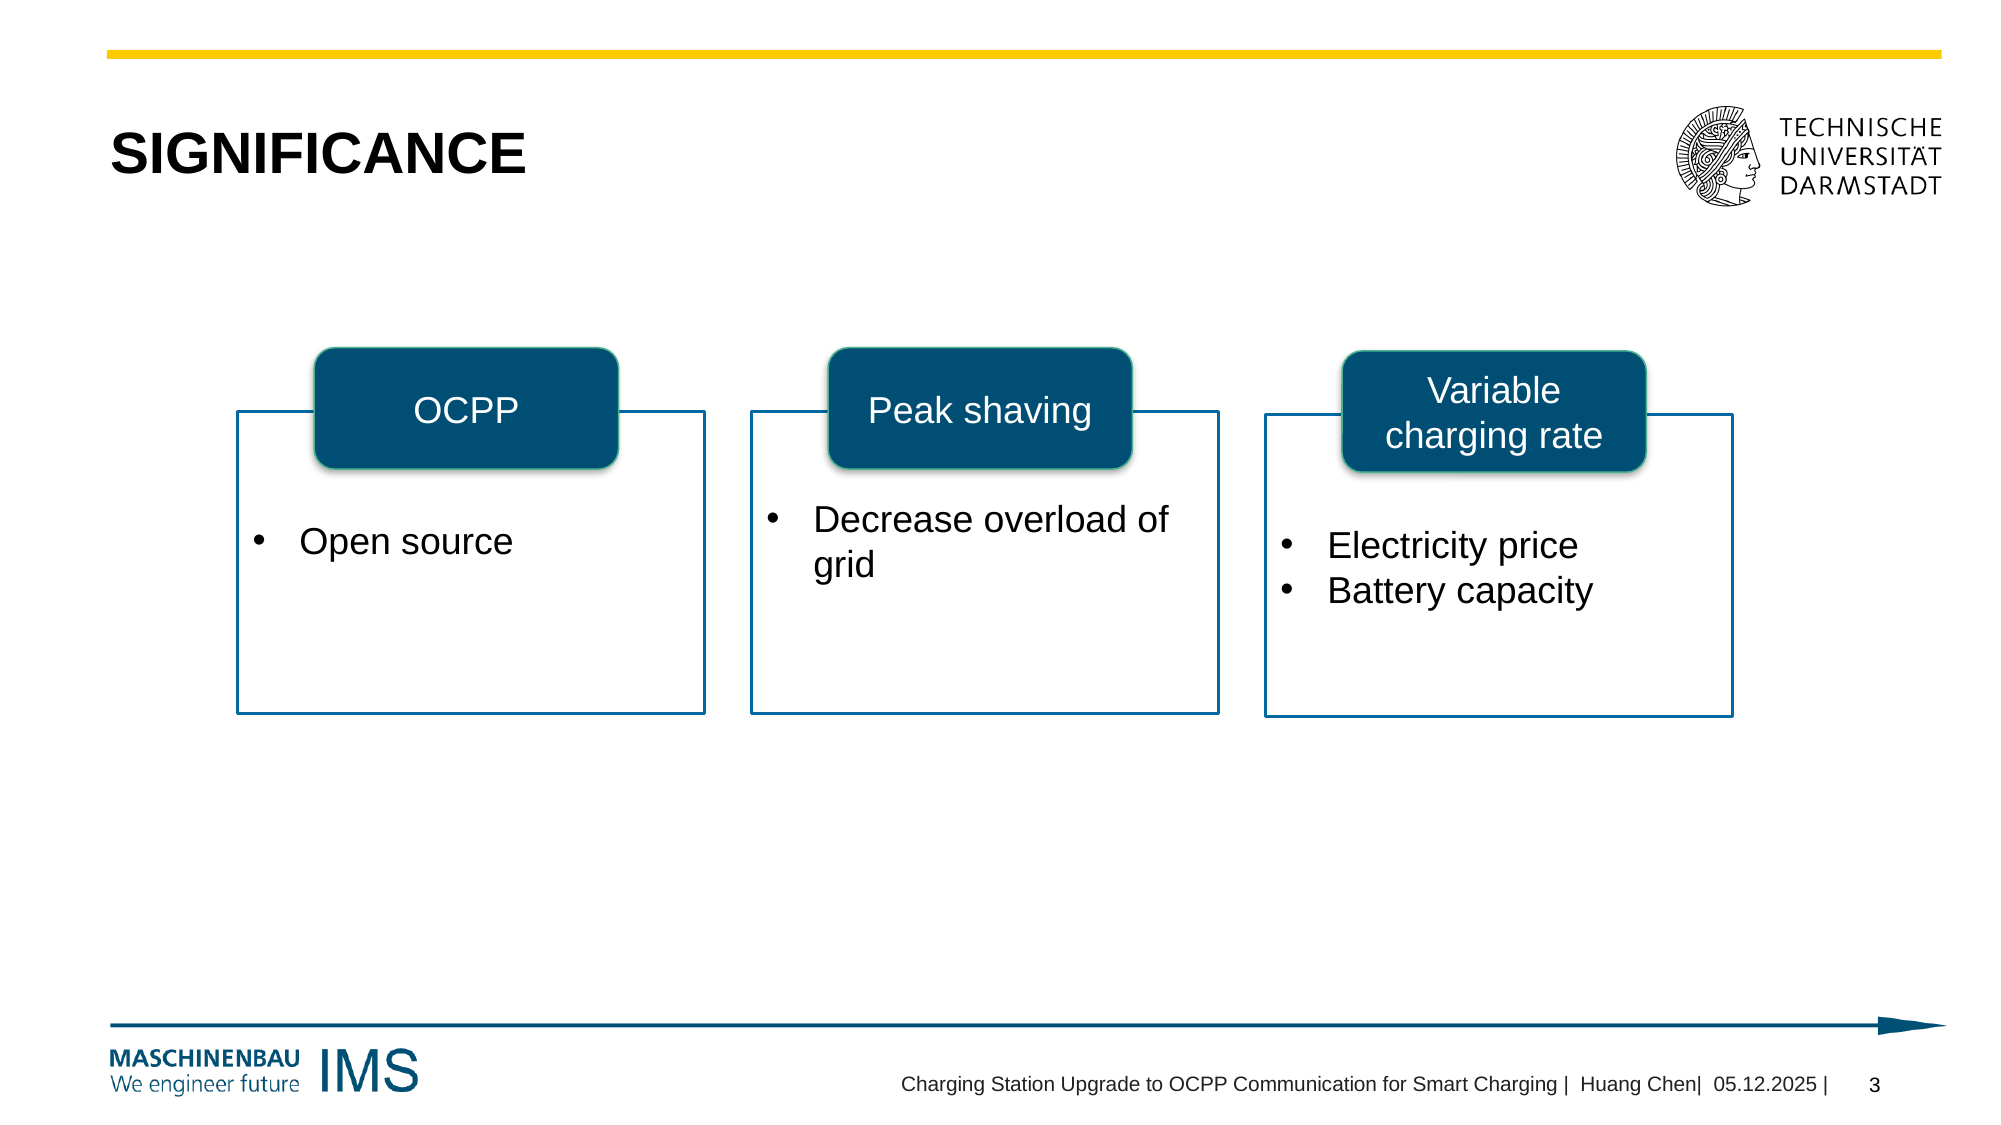

# Significance
OCPP
Peak shaving
Variable charging rate
Open source

Decrease overload of grid

Electricity price
Battery capacity
Charging Station Upgrade to OCPP Communication for Smart Charging |  Huang Chen|  05.12.2025 |
3